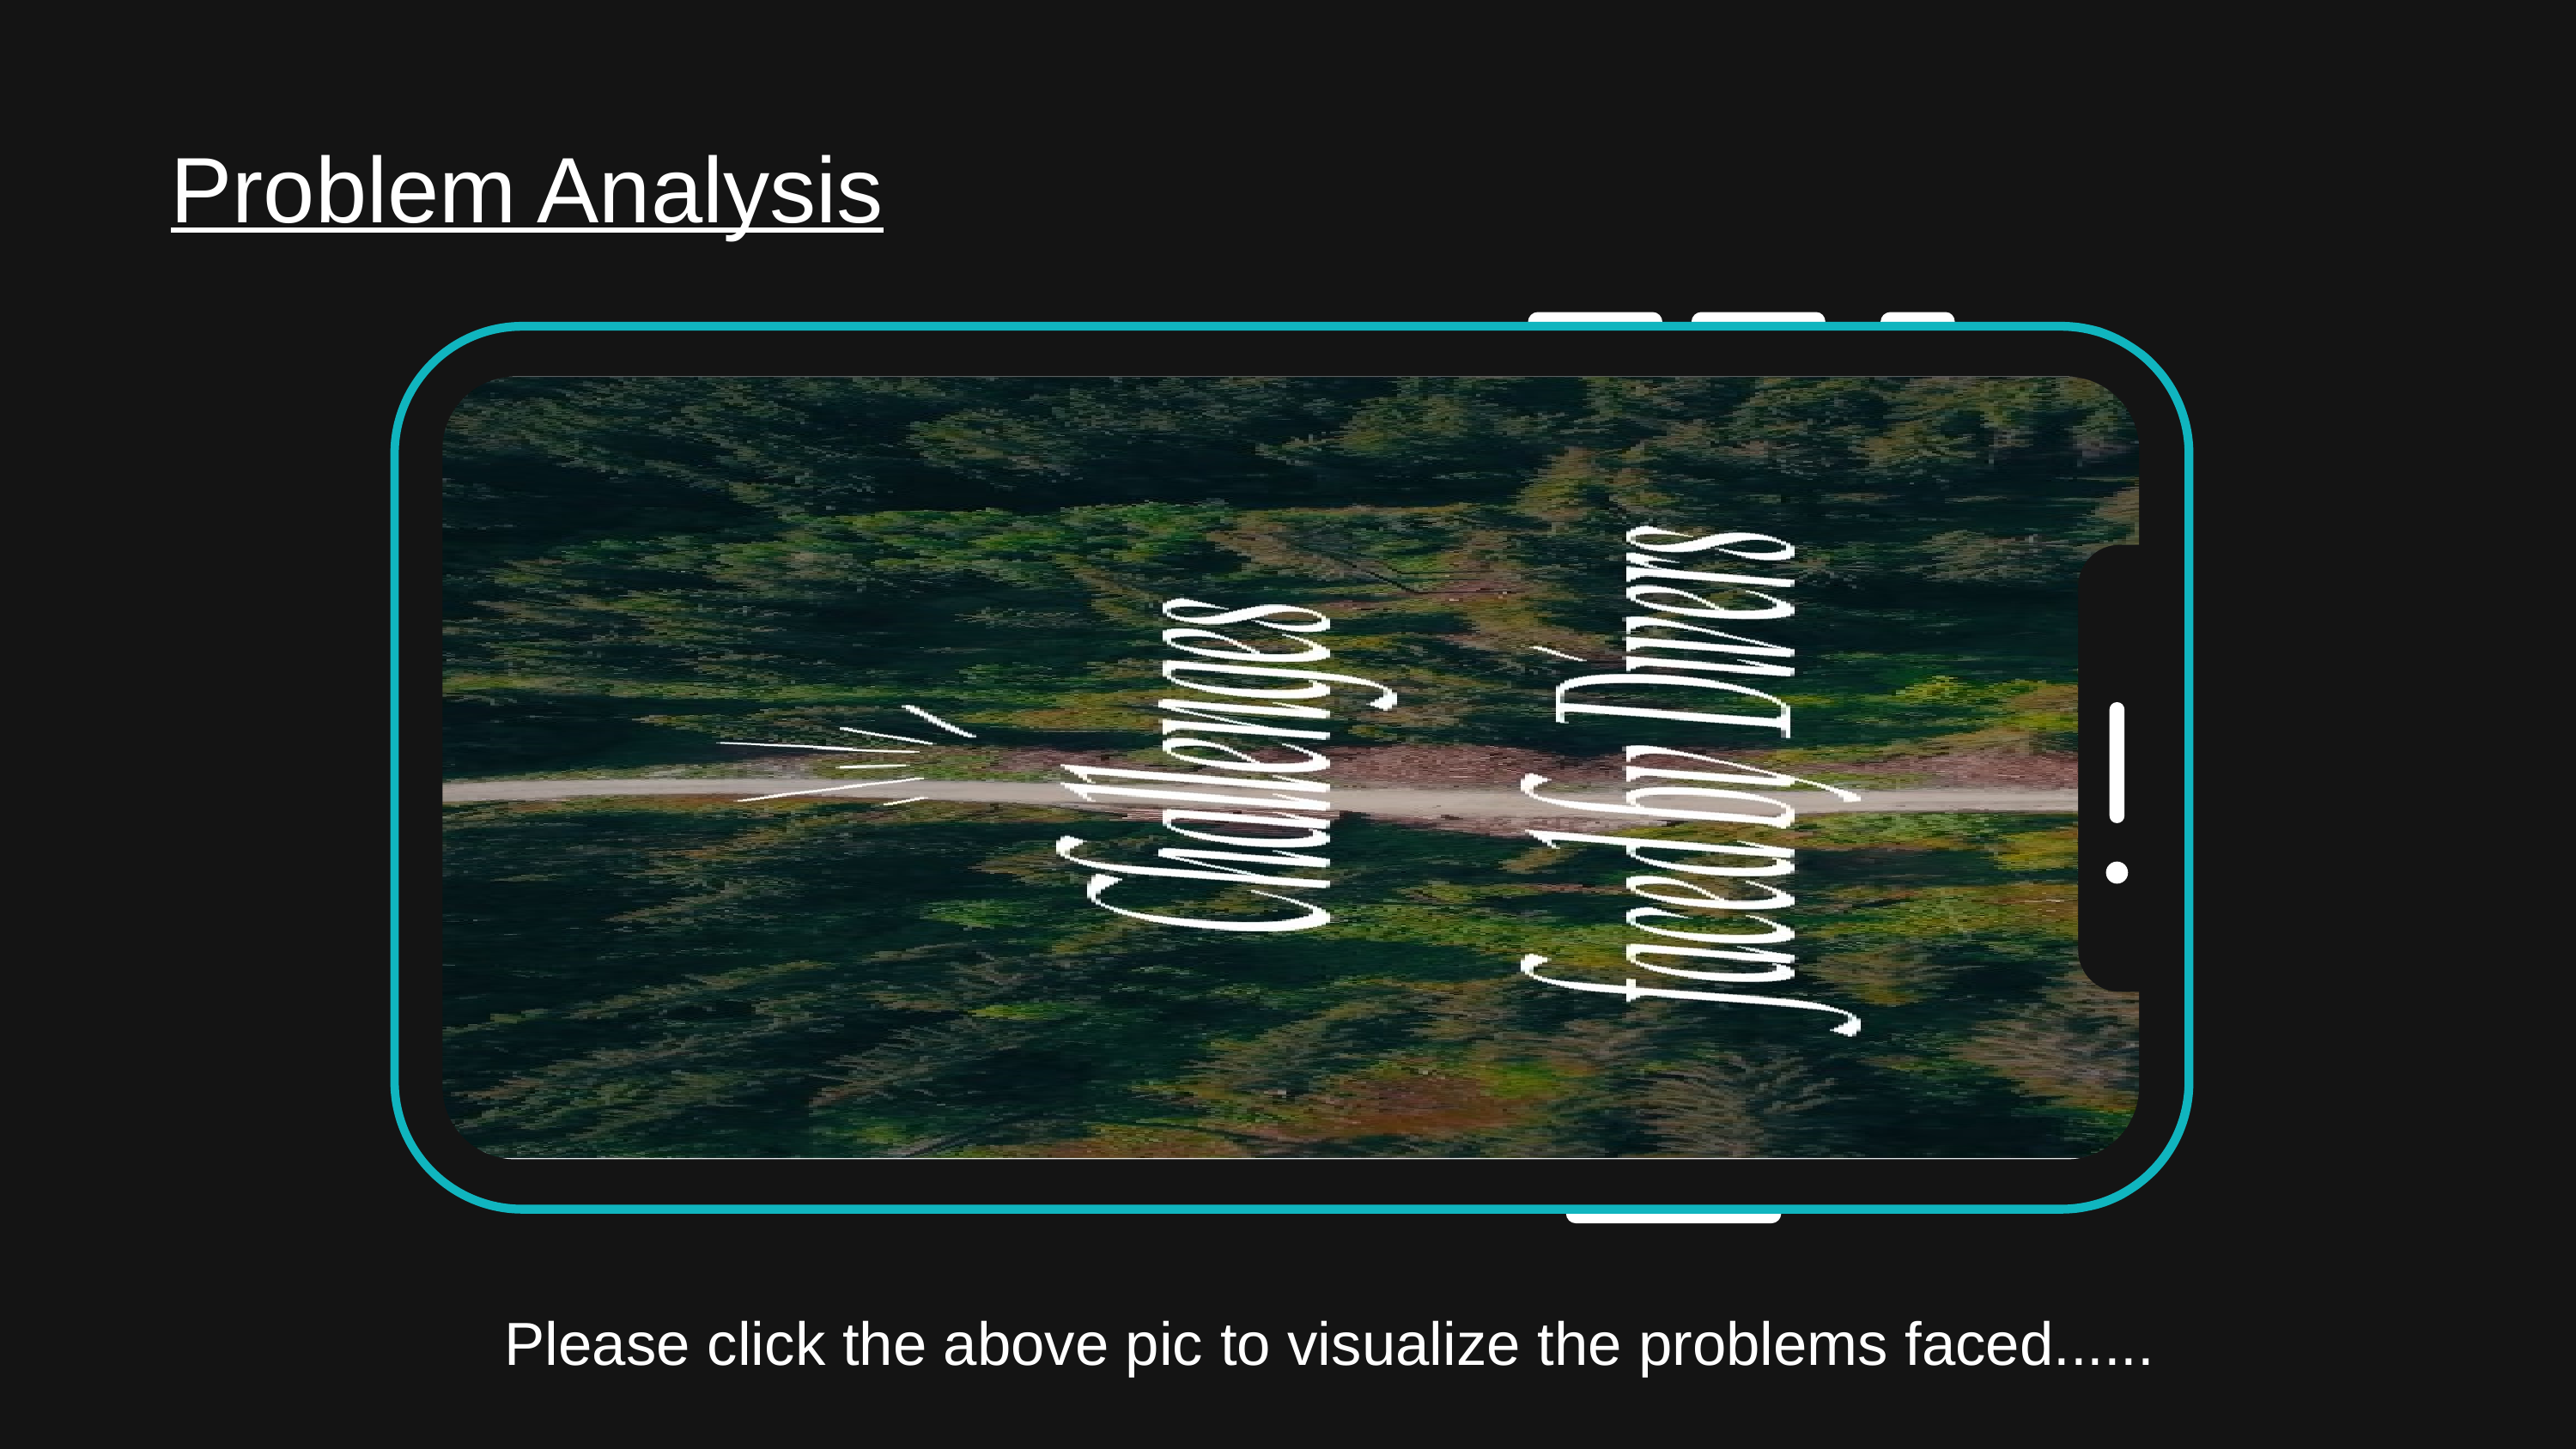

Problem Analysis
Please click the above pic to visualize the problems faced......